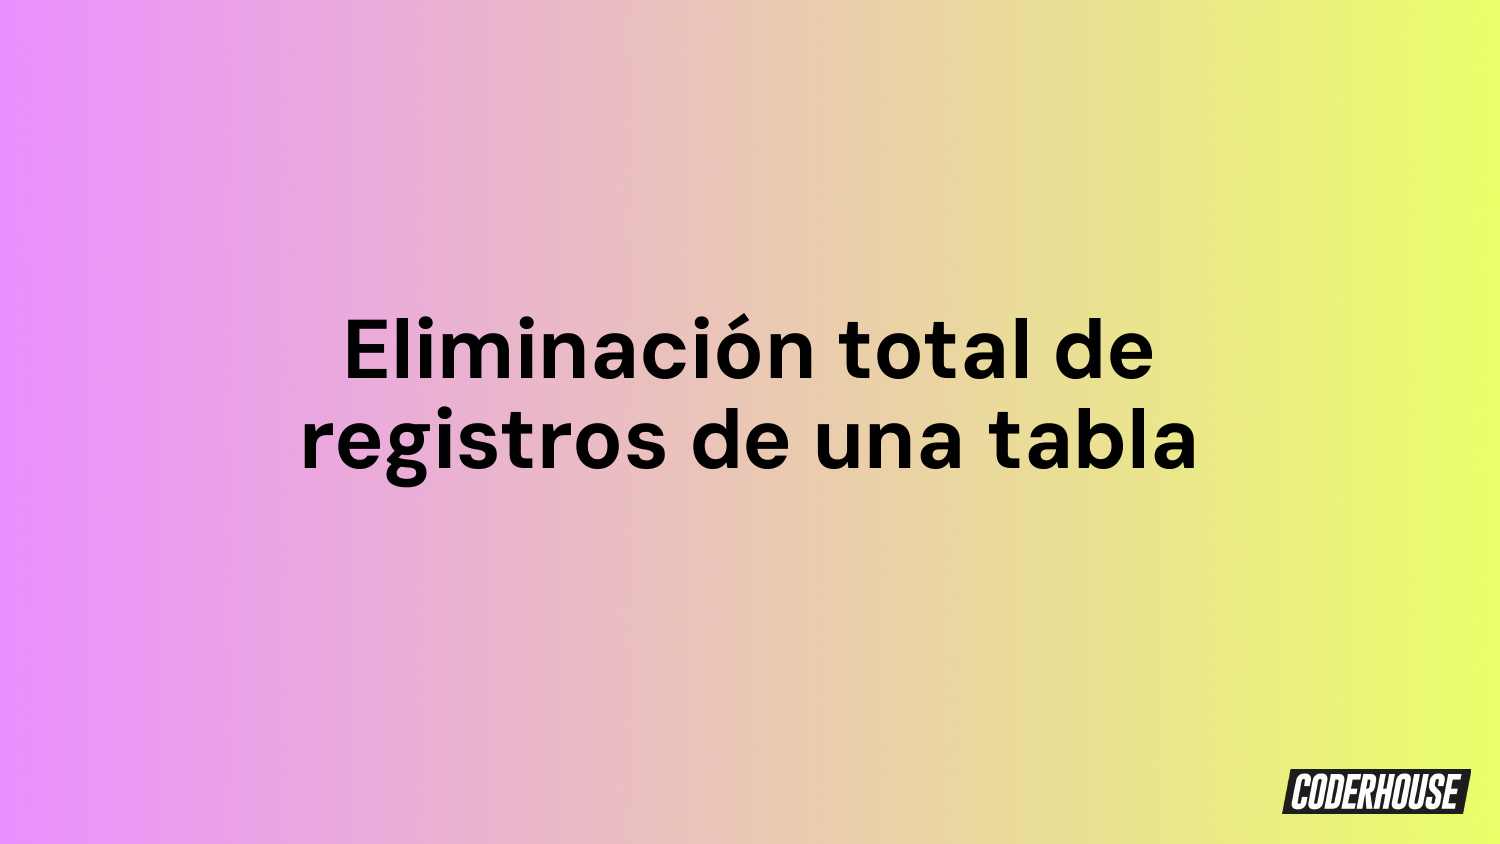

Eliminación total de registros de una tabla